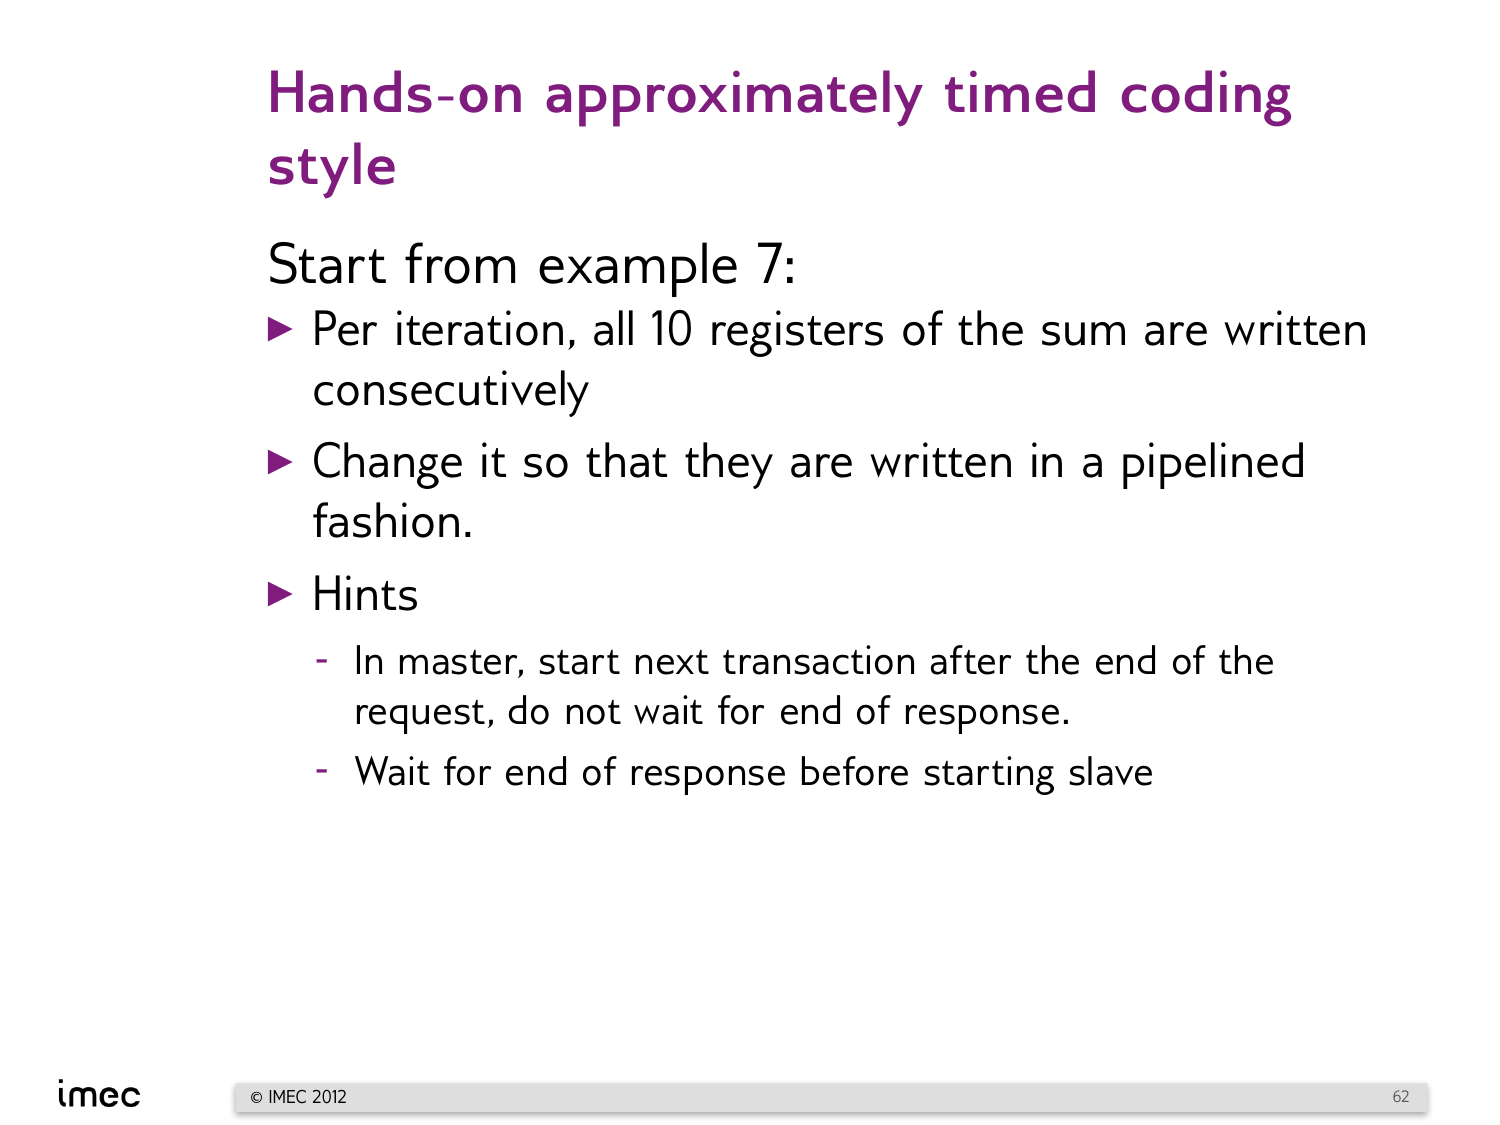

# Hands-on approximately timed coding style
Start from example 7:
Per iteration, all 10 registers of the sum are written consecutively
Change it so that they are written in a pipelined fashion.
Hints
In master, start next transaction after the end of the request, do not wait for end of response.
Wait for end of response before starting slave